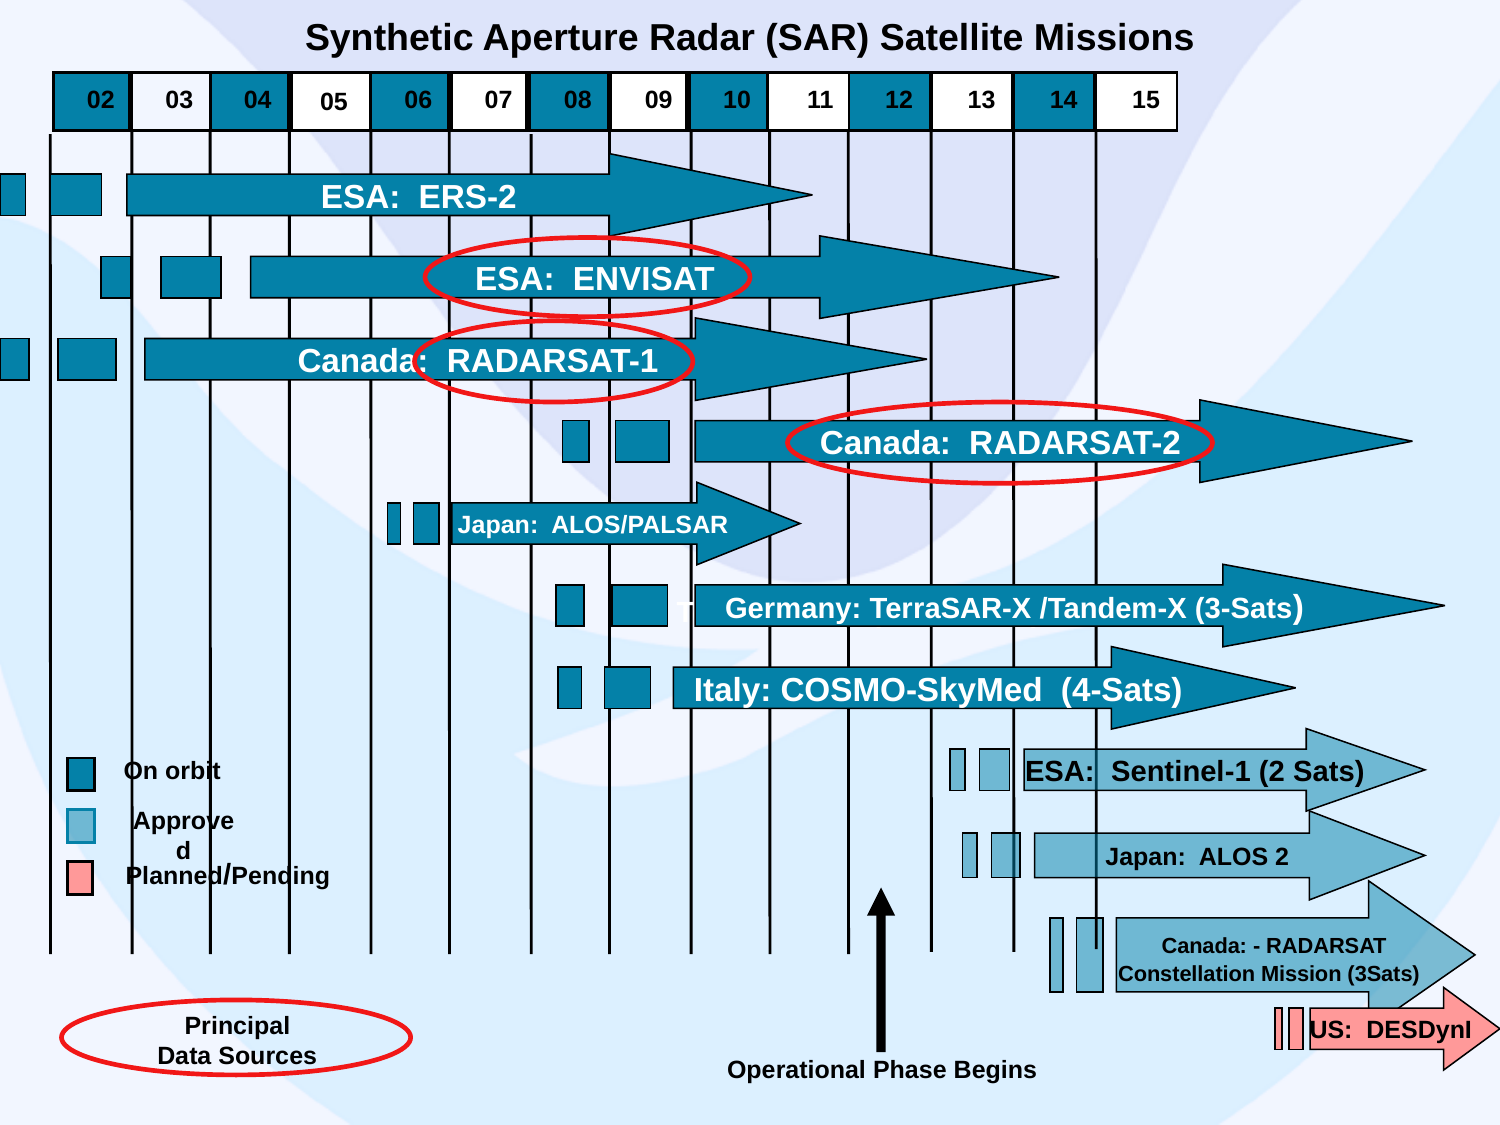

Synthetic Aperture Radar (SAR) Satellite Missions

02
03
04
06
07
08
09
10
11
12
13
14
15
05

ESA:  ERS-2
ESA:  ENVISAT

Canada:  RADARSAT-1

Canada:  RADARSAT-2

Japan:  ALOS/PALSAR

Germany: TerraSAR-X /Tandem-X (3-Sats)
TerraSAR-X    (2 satellites)
Italy: COSMO-SkyMed  (4-Sats)
ESA:  Sentinel-1 (2 Sats)
On orbit

Approved

        Japan:  ALOS 2
Planned/Pending

  Canada: - RADARSAT
Constellation Mission (3Sats)

Operational Phase Begins
US:  DESDynI

 Principal
Data Sources